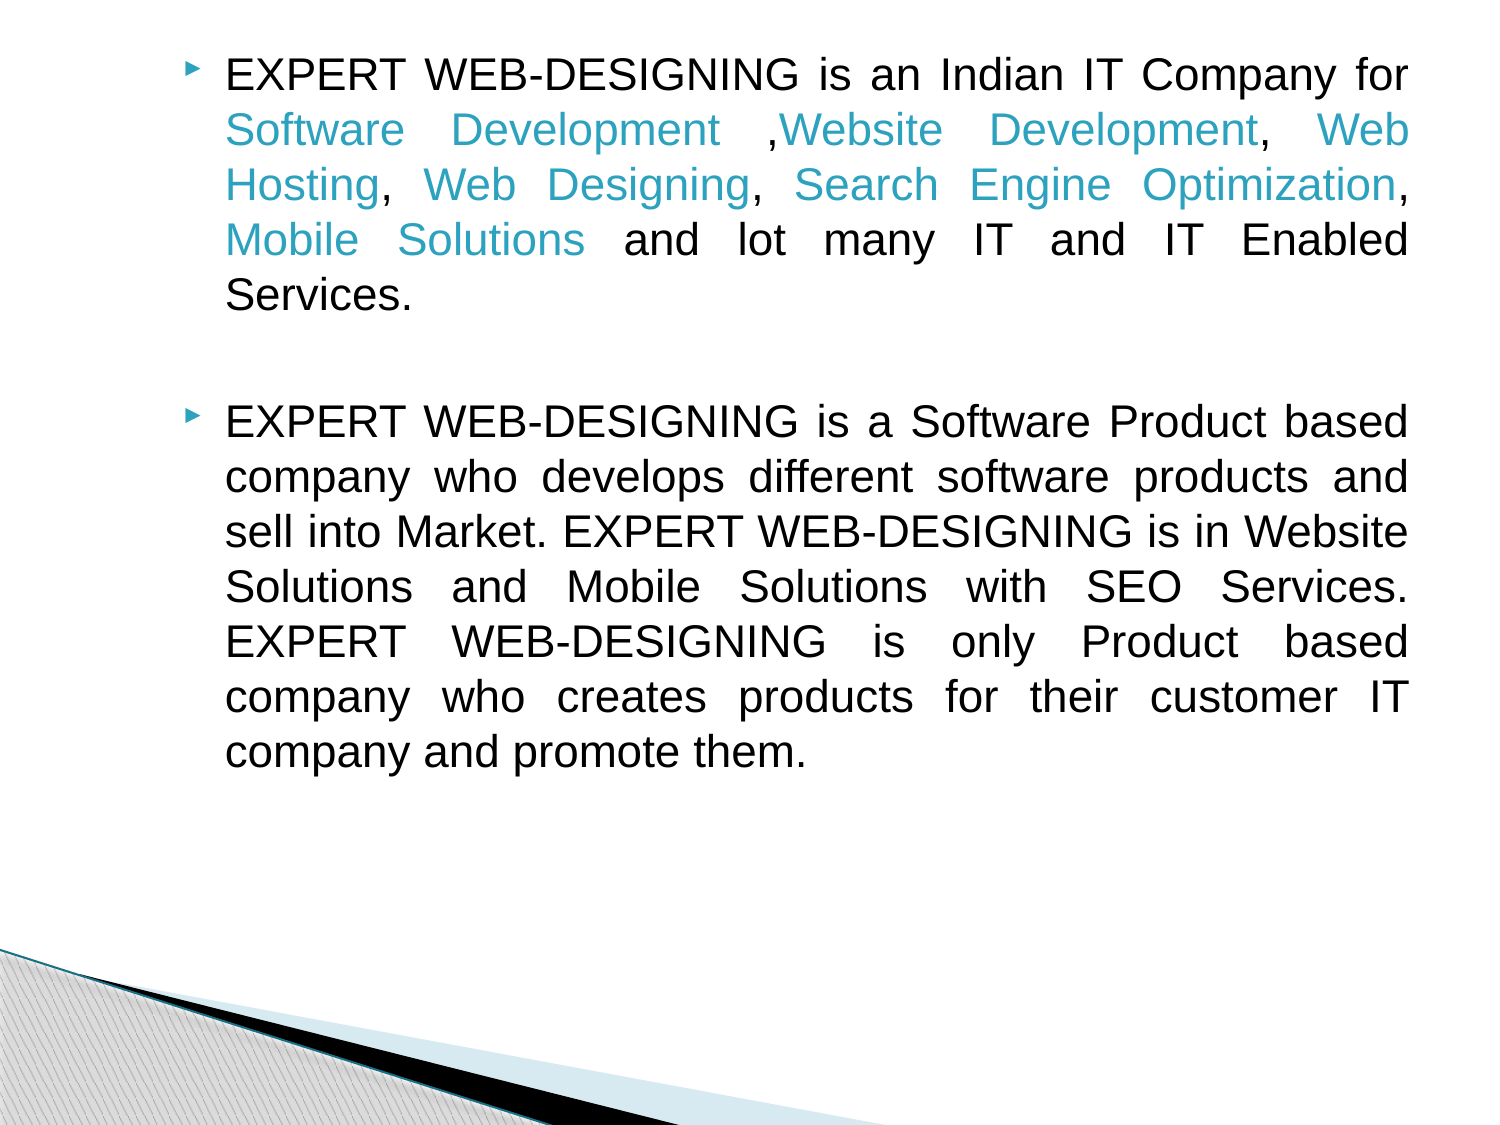

EXPERT WEB-DESIGNING is an Indian IT Company for Software Development ,Website Development, Web Hosting, Web Designing, Search Engine Optimization, Mobile Solutions and lot many IT and IT Enabled Services.

EXPERT WEB-DESIGNING is a Software Product based company who develops different software products and sell into Market. EXPERT WEB-DESIGNING is in Website Solutions and Mobile Solutions with SEO Services. EXPERT WEB-DESIGNING is only Product based company who creates products for their customer IT company and promote them.